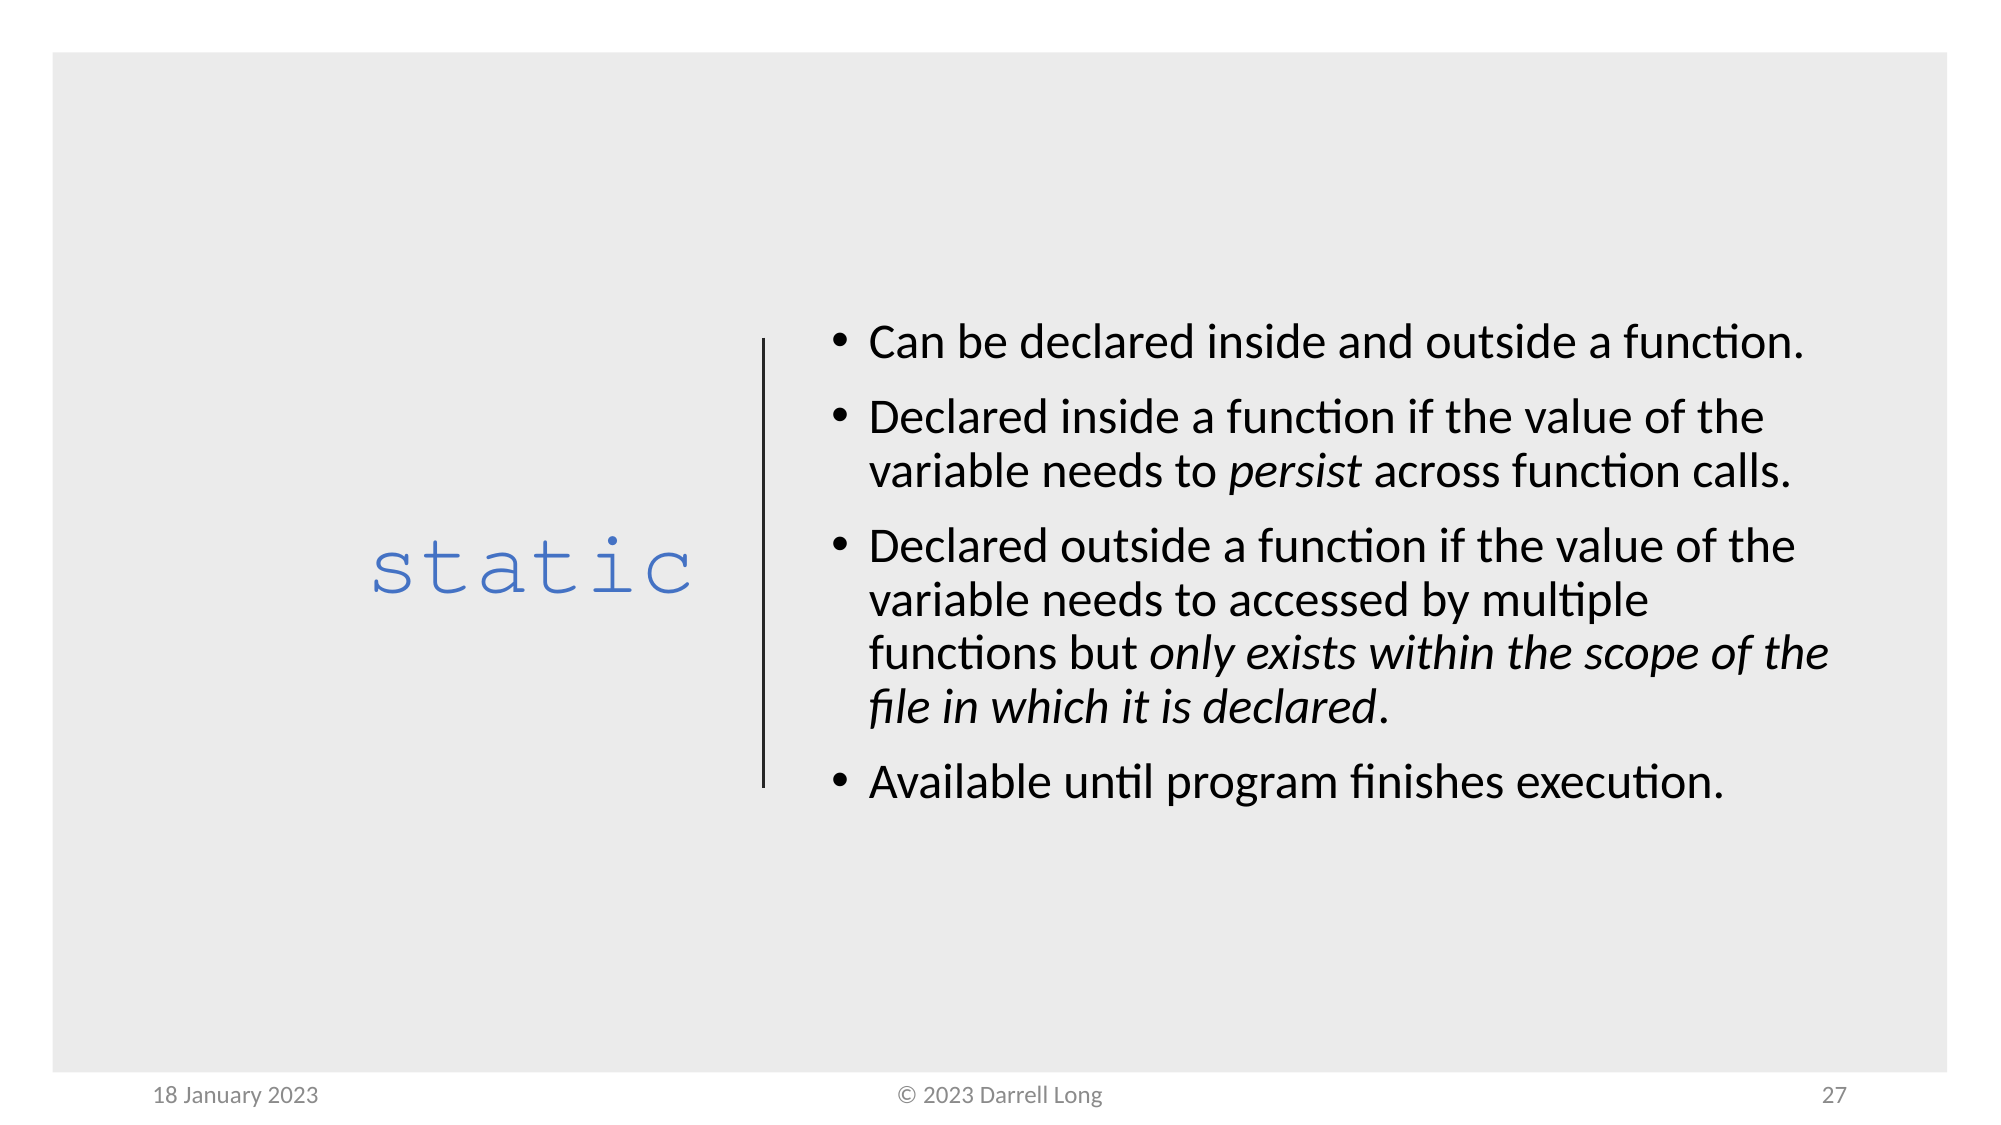

# static
Can be declared inside and outside a function.
Declared inside a function if the value of the variable needs to persist across function calls.
Declared outside a function if the value of the variable needs to accessed by multiple functions but only exists within the scope of the file in which it is declared.
Available until program finishes execution.
18 January 2023
© 2023 Darrell Long
27